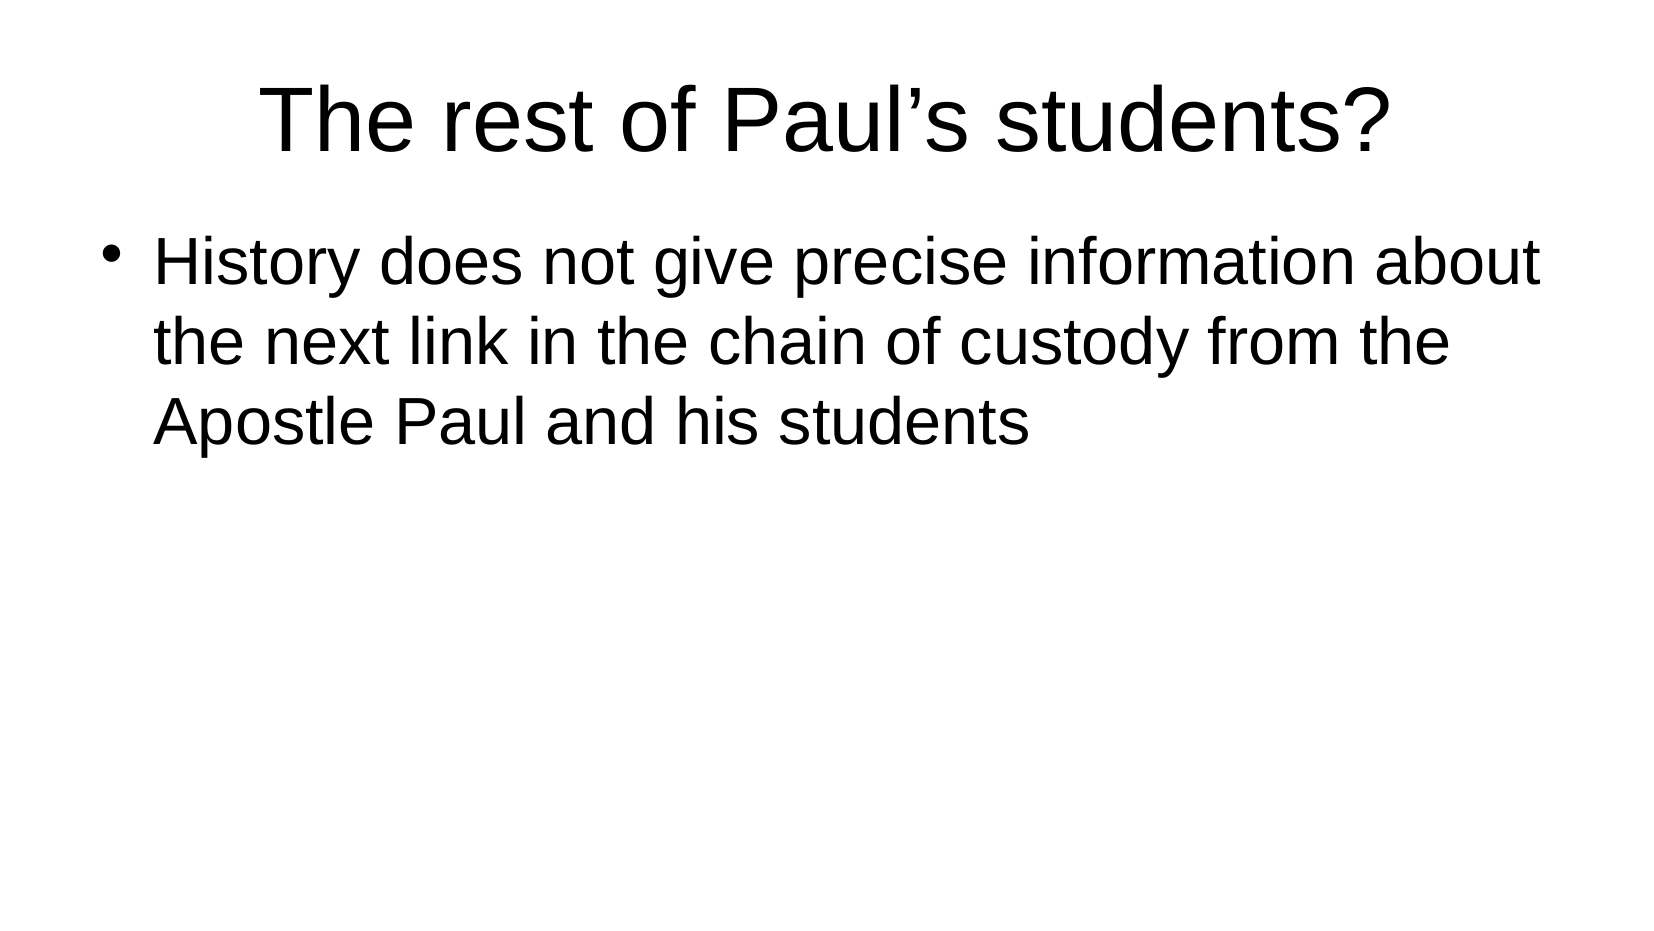

# The rest of Paul’s students?
History does not give precise information about the next link in the chain of custody from the Apostle Paul and his students